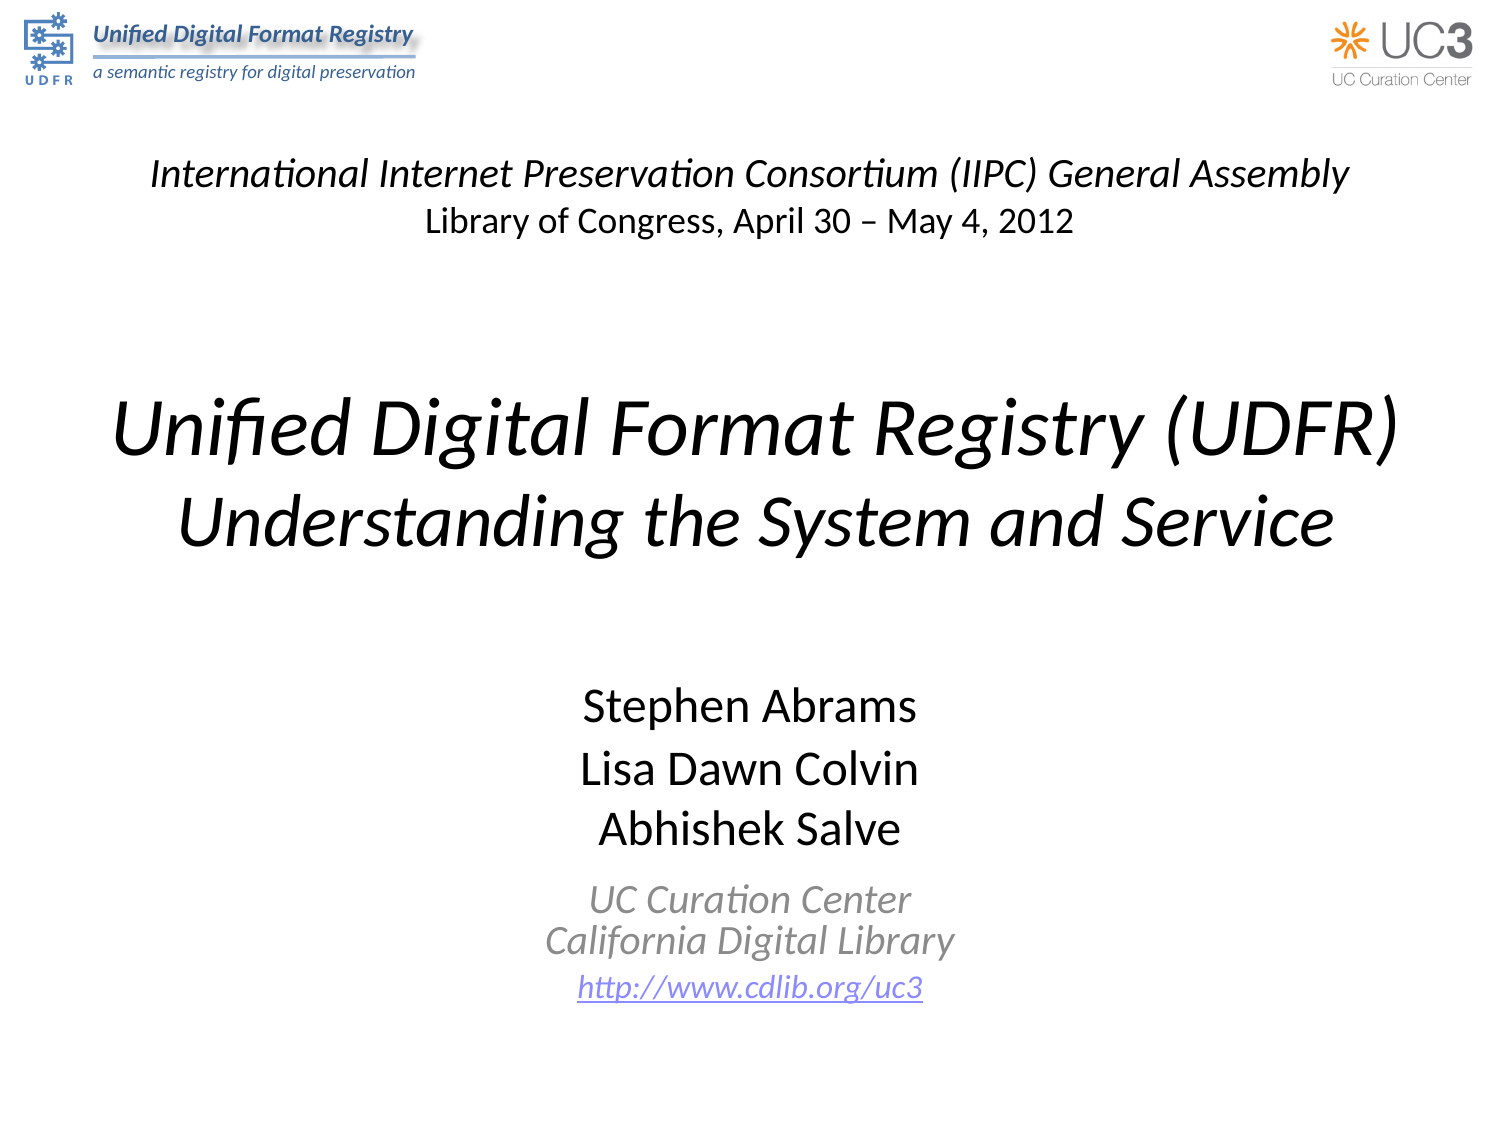

International Internet Preservation Consortium (IIPC) General Assembly
Library of Congress, April 30 – May 4, 2012
# Unified Digital Format Registry (UDFR) Understanding the System and Service
Stephen Abrams
Lisa Dawn Colvin
Abhishek Salve
UC Curation Center
California Digital Library
http://www.cdlib.org/uc3